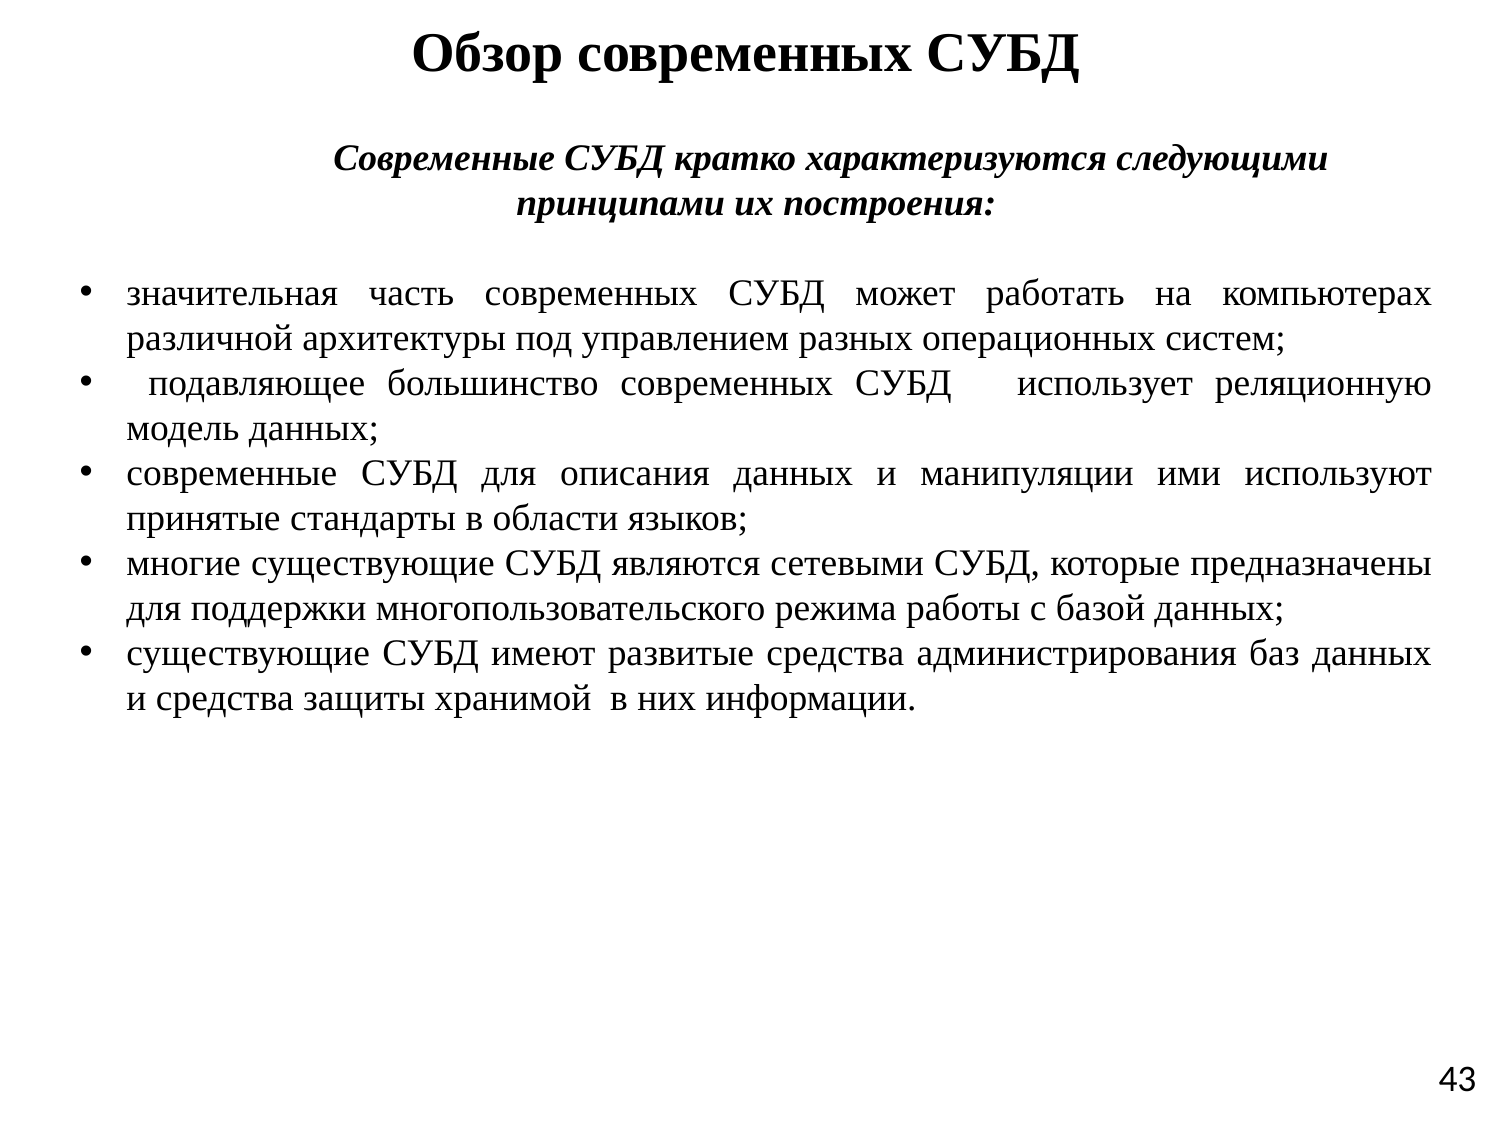

# Обзор современных СУБД
	Современные СУБД кратко характеризуются следующими принципами их построения:

значительная часть современных СУБД может работать на компьютерах различной архитектуры под управлением разных операционных систем;
 подавляющее большинство современных СУБД   использует реляционную модель данных;
современные СУБД для описания данных и манипуляции ими используют принятые стандарты в области языков;
многие существующие СУБД являются сетевыми СУБД, которые предназначены для поддержки многопользовательского режима работы с базой данных;
существующие СУБД имеют развитые средства администрирования баз данных и средства защиты хранимой  в них информации.
43